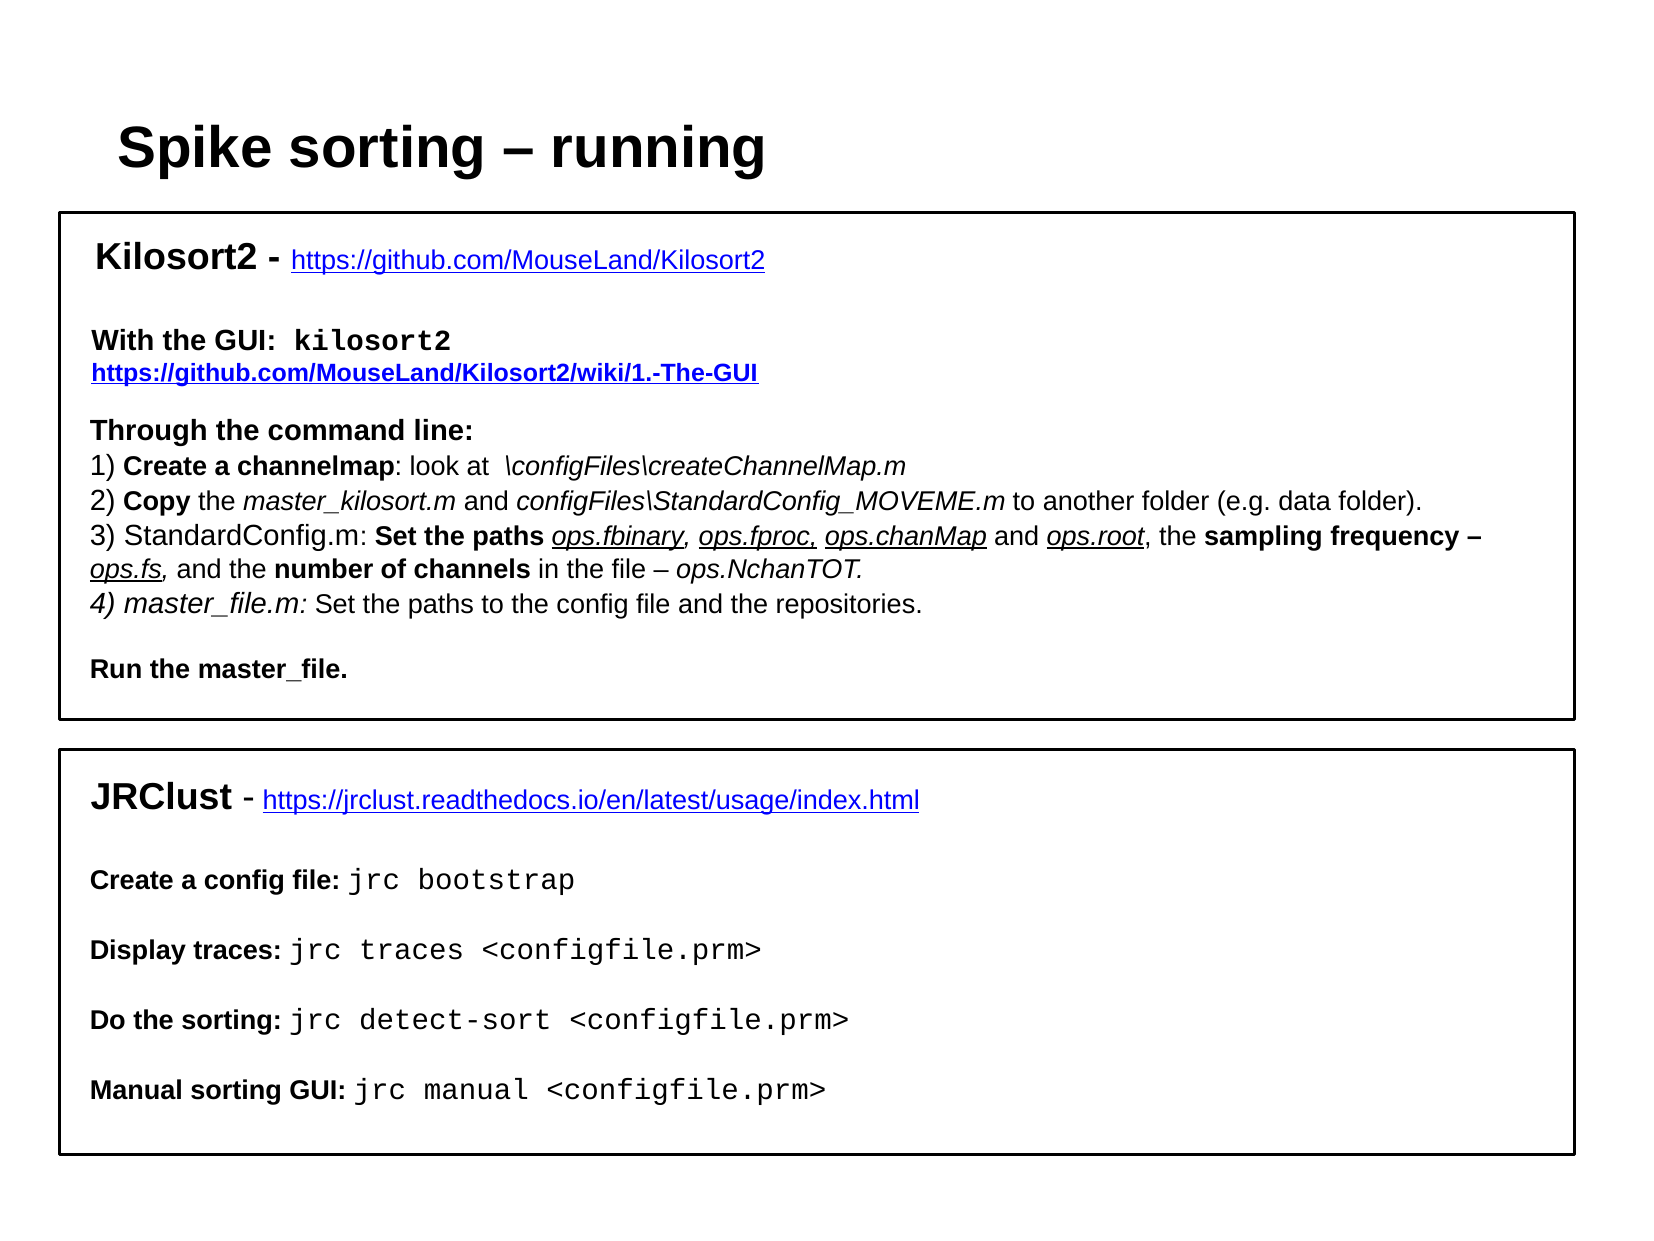

Spike sorting – running

Kilosort2 - https://github.com/MouseLand/Kilosort2
With the GUI: kilosort2					https://github.com/MouseLand/Kilosort2/wiki/1.-The-GUI

Through the command line:
1) Create a channelmap: look at  \configFiles\createChannelMap.m
2) Copy the master_kilosort.m and configFiles\StandardConfig_MOVEME.m to another folder (e.g. data folder).
3) StandardConfig.m: Set the paths ops.fbinary, ops.fproc, ops.chanMap and ops.root, the sampling frequency – ops.fs, and the number of channels in the file – ops.NchanTOT.
4) master_file.m: Set the paths to the config file and the repositories.

Run the master_file.

JRClust - https://jrclust.readthedocs.io/en/latest/usage/index.html
Create a config file: jrc bootstrap

Display traces: jrc traces <configfile.prm>

Do the sorting: jrc detect-sort <configfile.prm>

Manual sorting GUI: jrc manual <configfile.prm>